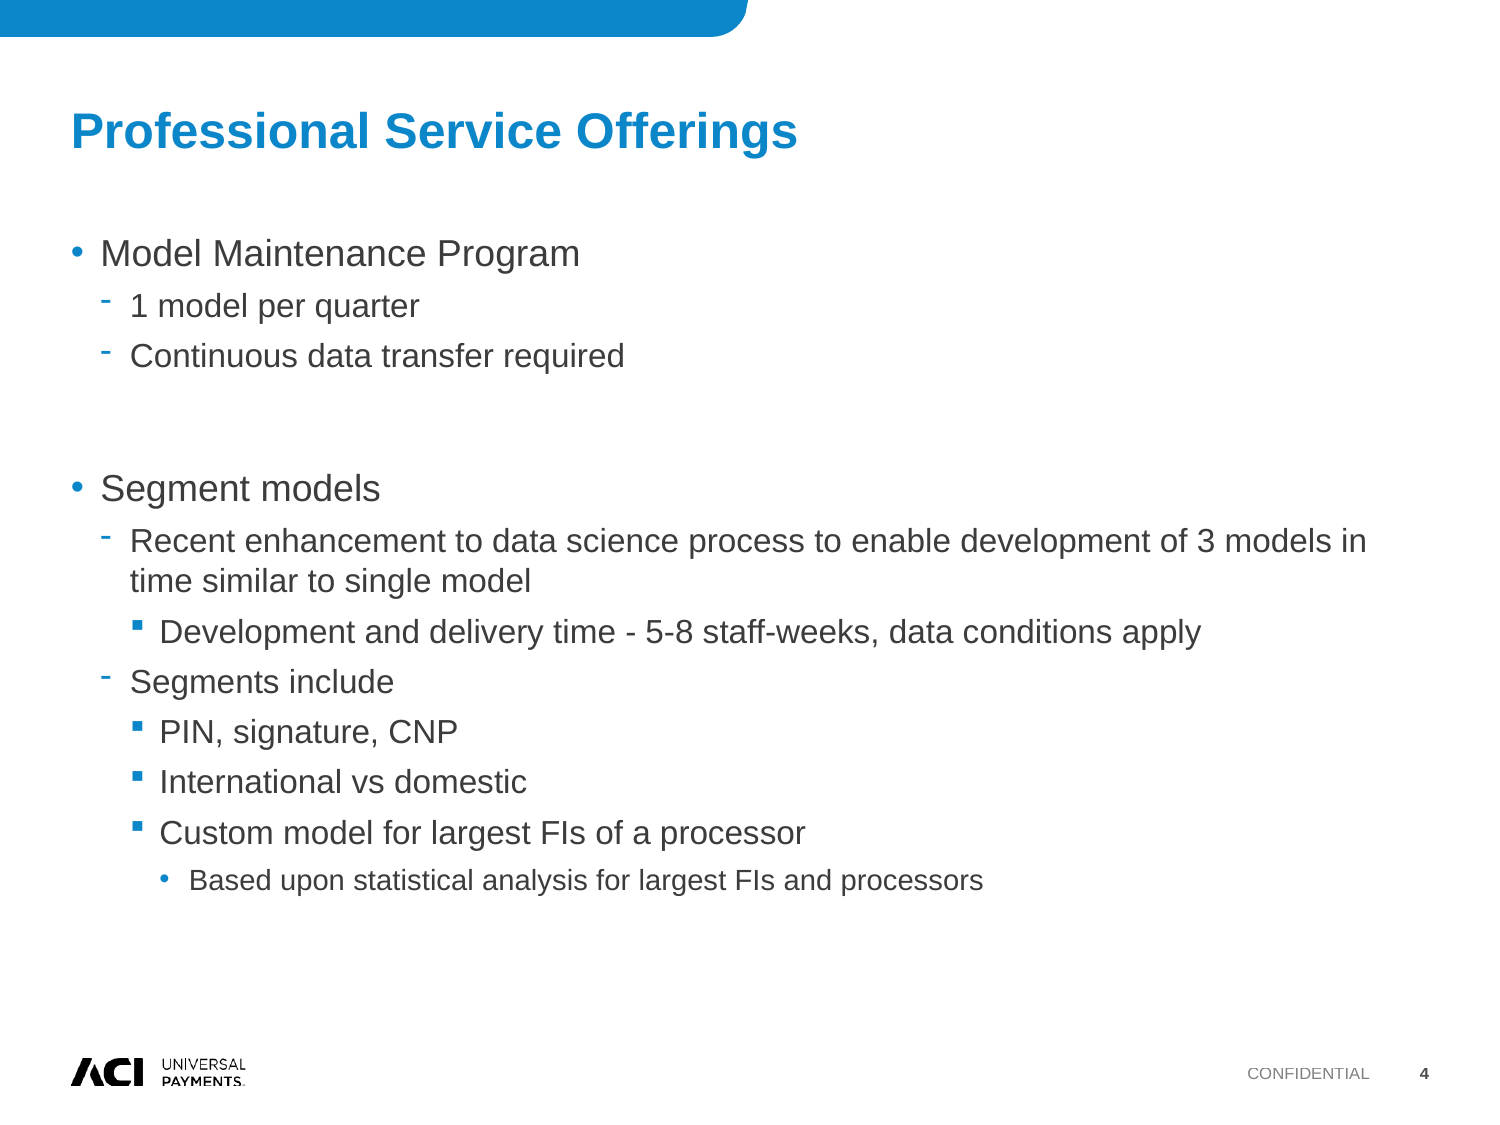

# Professional Service Offerings

Model Maintenance Program
1 model per quarter
Continuous data transfer required

Segment models
Recent enhancement to data science process to enable development of 3 models in time similar to single model
Development and delivery time - 5-8 staff-weeks, data conditions apply
Segments include
PIN, signature, CNP
International vs domestic
Custom model for largest FIs of a processor
Based upon statistical analysis for largest FIs and processors

Confidential
4